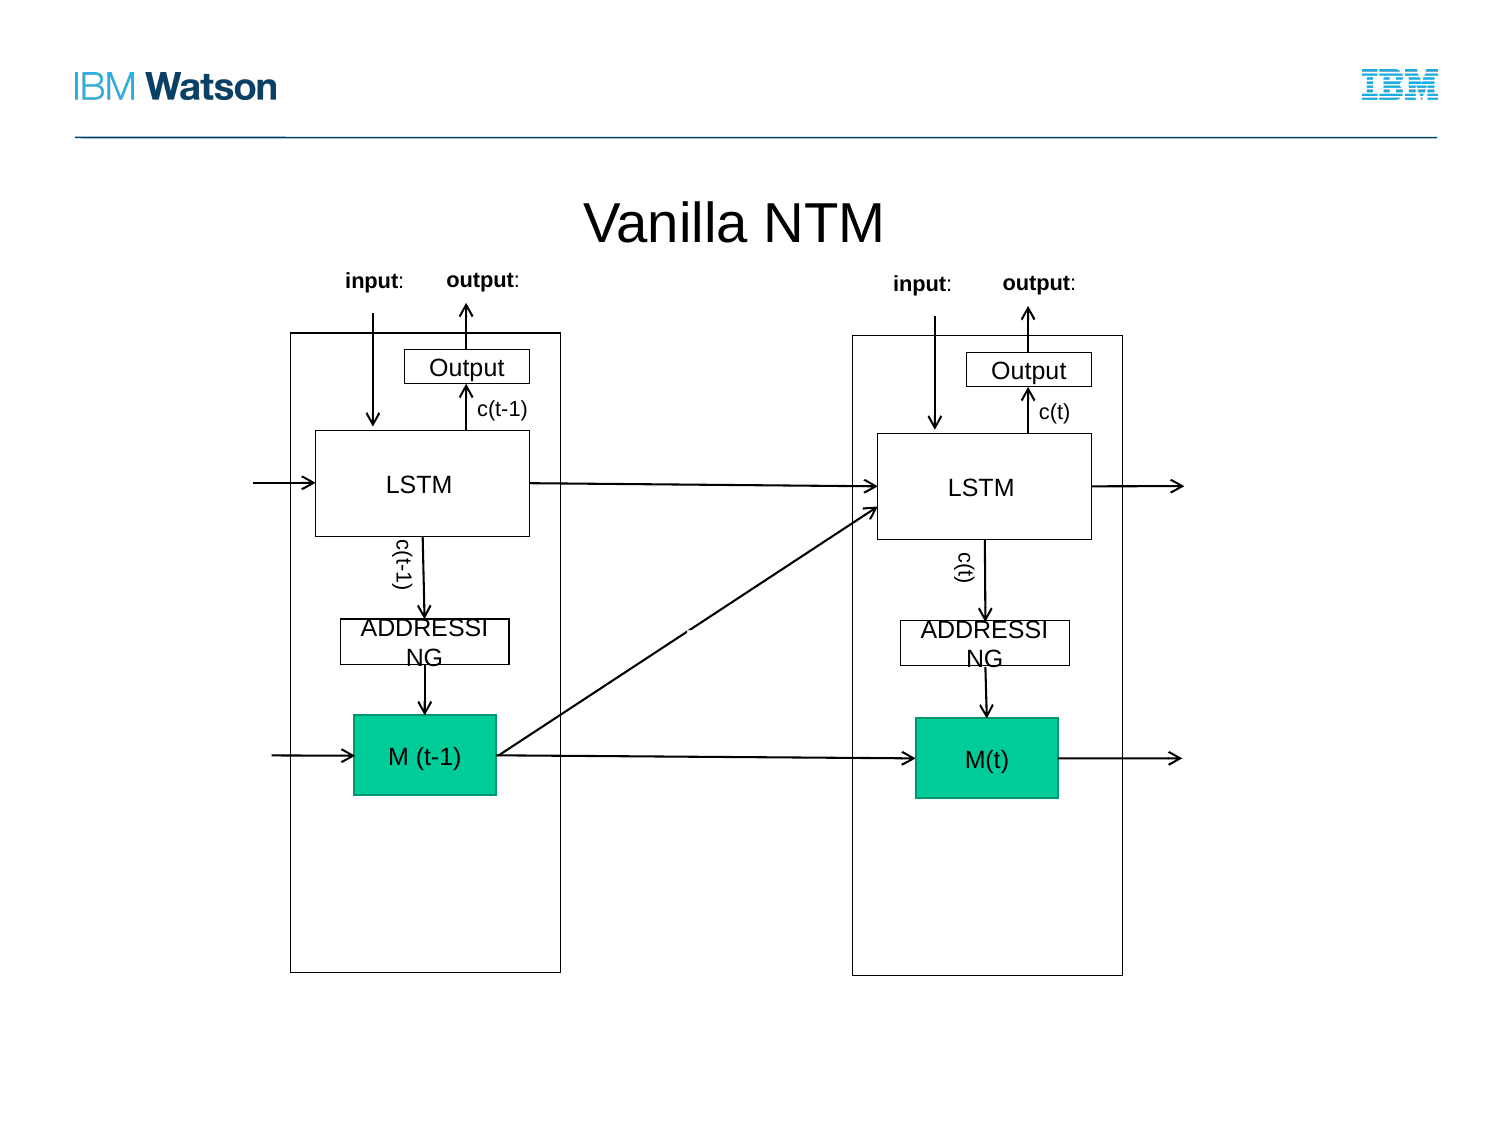

Vanilla NTM
output:
input:
output:
input:

Output
Output
c(t-1)
c(t)
LSTM
LSTM
c(t-1)
c(t)
READ
ADDRESSING
ADDRESSING
M (t-1)
M(t)